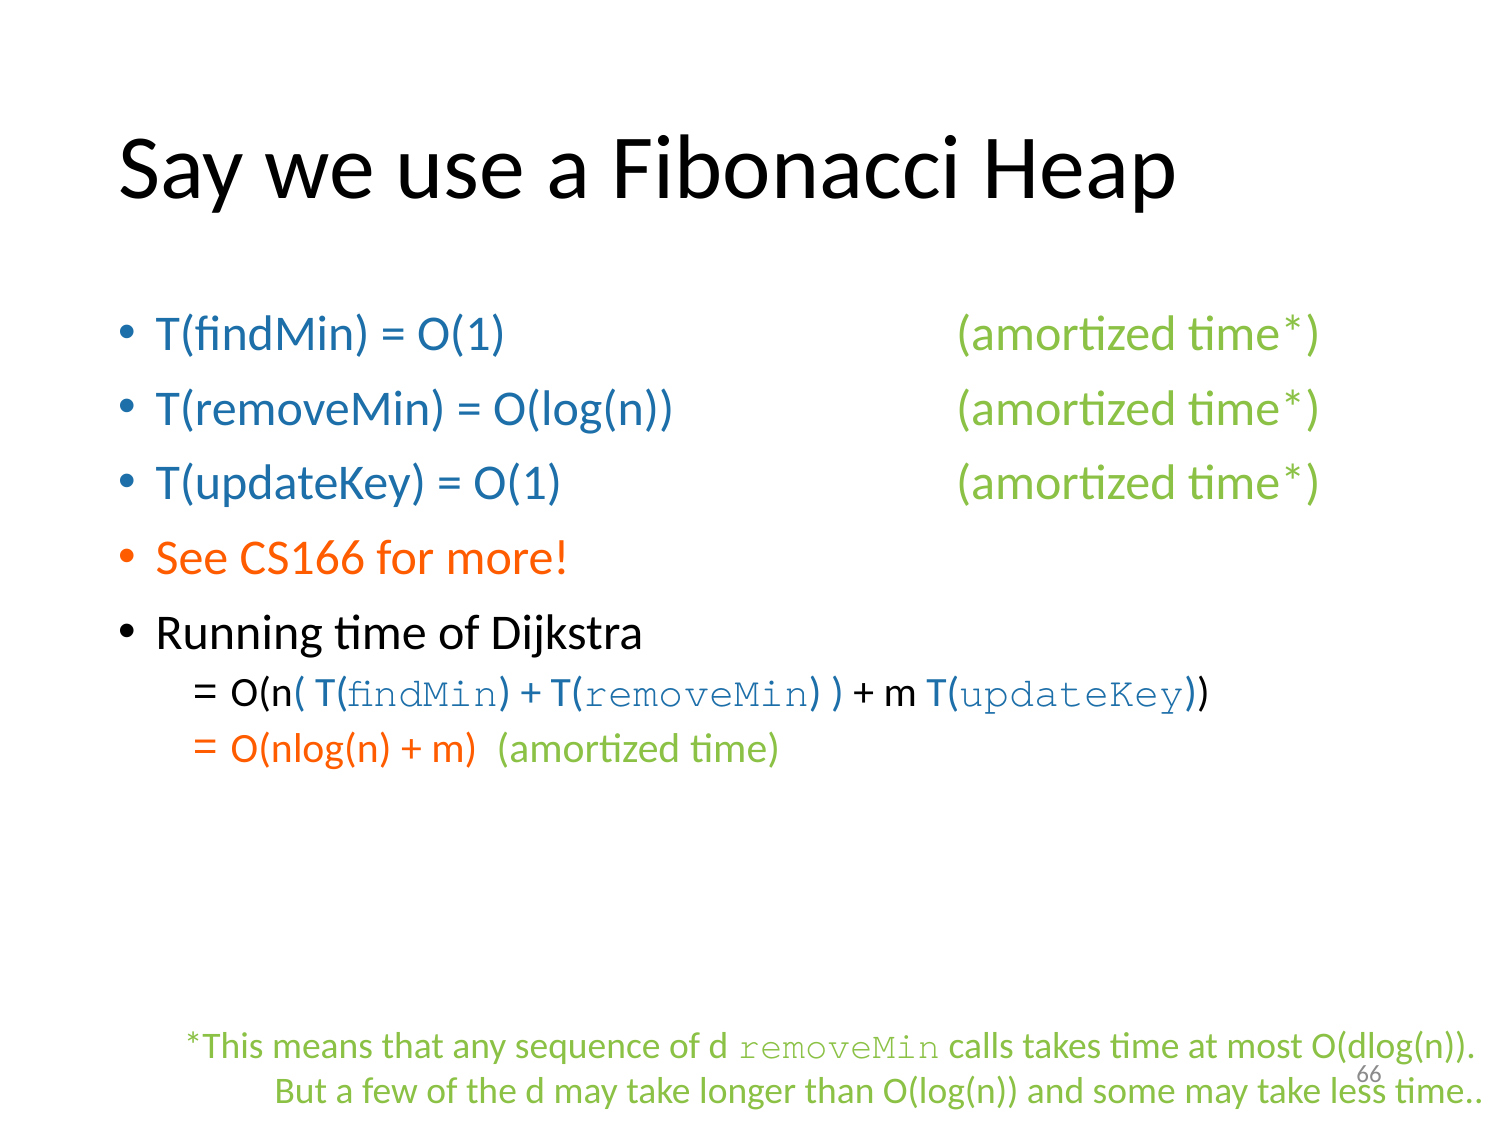

# Say we use a Fibonacci Heap
T(findMin) = O(1)                                        (amortized time*)
T(removeMin) = O(log(n))                         (amortized time*)
T(updateKey) = O(1)                                   (amortized time*)
See CS166 for more!
Running time of Dijkstra
O(n( T(findMin) + T(removeMin) ) + m T(updateKey))
O(nlog(n) + m)  (amortized time)
*This means that any sequence of d removeMin calls takes time at most O(dlog(n)).  But a few of the d may take longer than O(log(n)) and some may take less time..
66